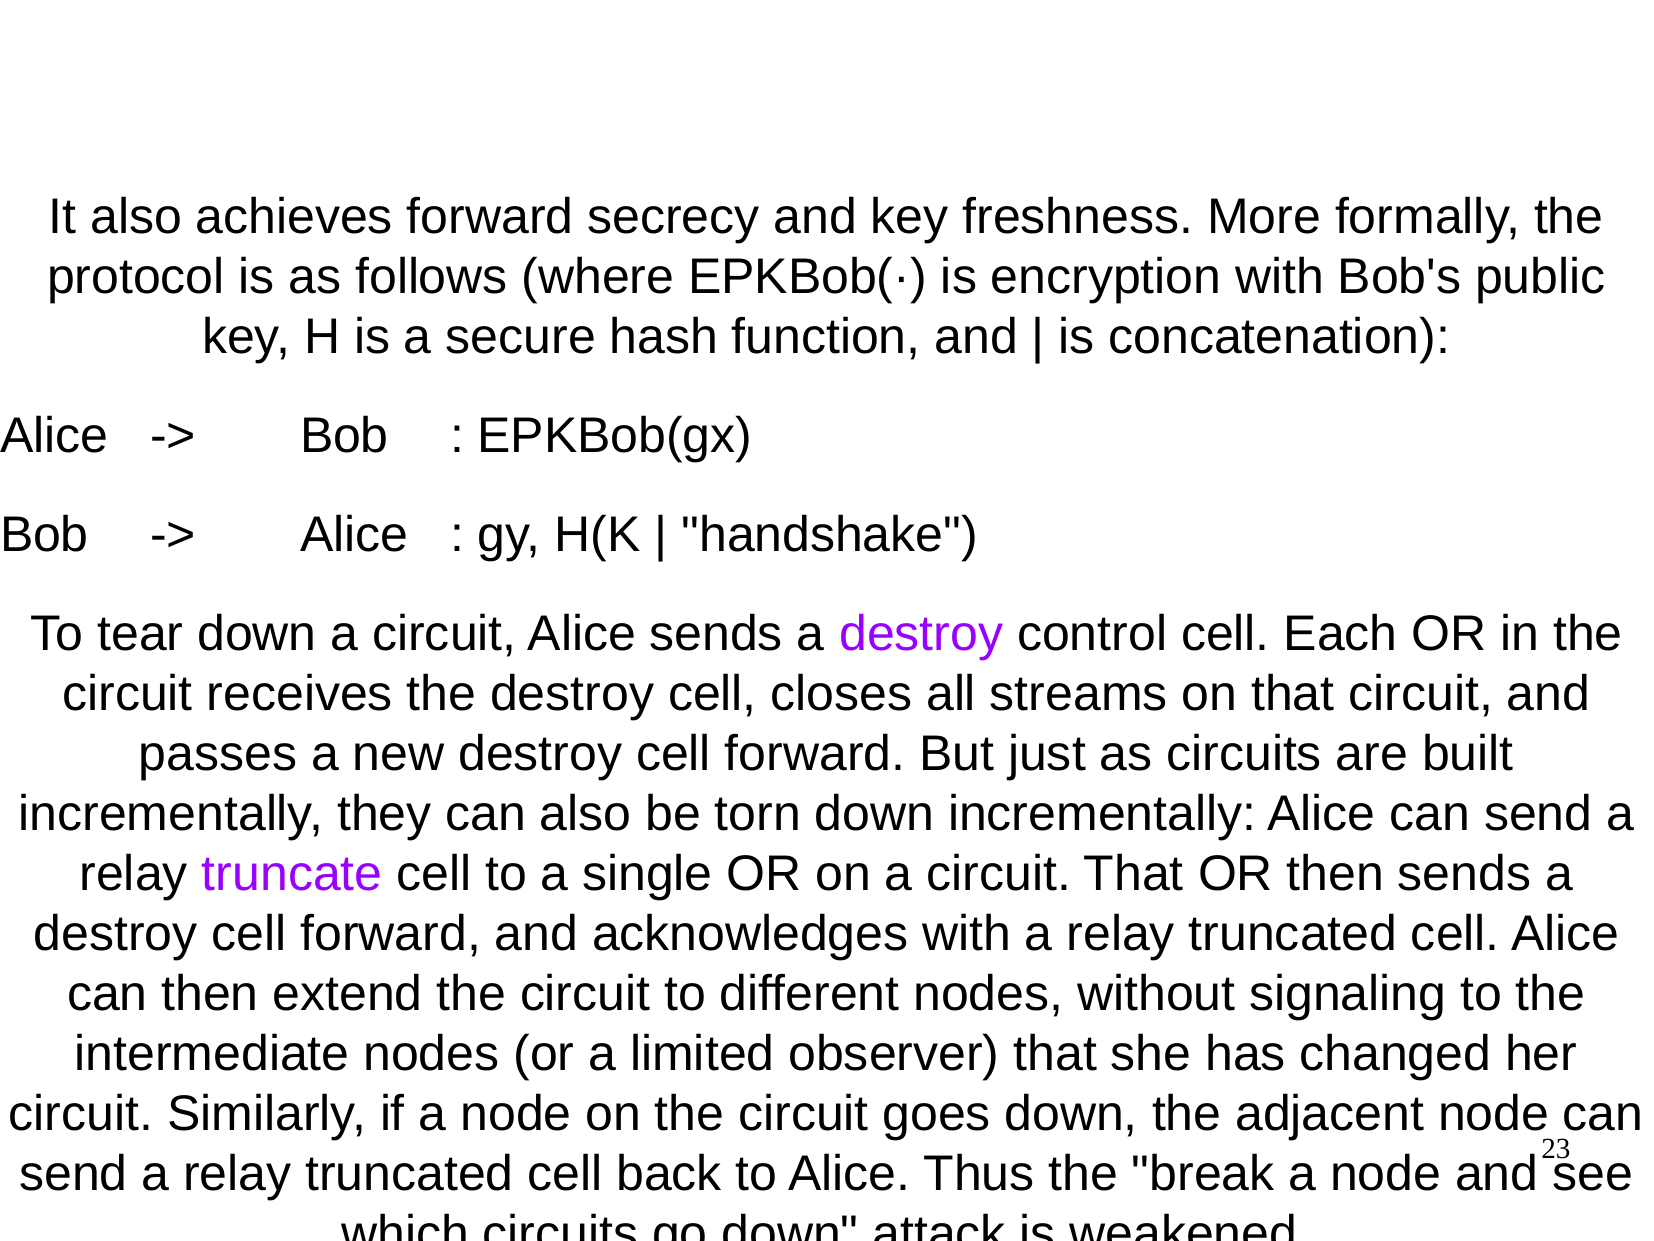

It also achieves forward secrecy and key freshness. More formally, the protocol is as follows (where EPKBob(·) is encryption with Bob's public key, H is a secure hash function, and | is concatenation):
Alice 	-> 	Bob 	: EPKBob(gx)
Bob 	-> 	Alice 	: gy, H(K | "handshake")
To tear down a circuit, Alice sends a destroy control cell. Each OR in the circuit receives the destroy cell, closes all streams on that circuit, and passes a new destroy cell forward. But just as circuits are built incrementally, they can also be torn down incrementally: Alice can send a relay truncate cell to a single OR on a circuit. That OR then sends a destroy cell forward, and acknowledges with a relay truncated cell. Alice can then extend the circuit to different nodes, without signaling to the intermediate nodes (or a limited observer) that she has changed her circuit. Similarly, if a node on the circuit goes down, the adjacent node can send a relay truncated cell back to Alice. Thus the "break a node and see which circuits go down" attack is weakened.
23